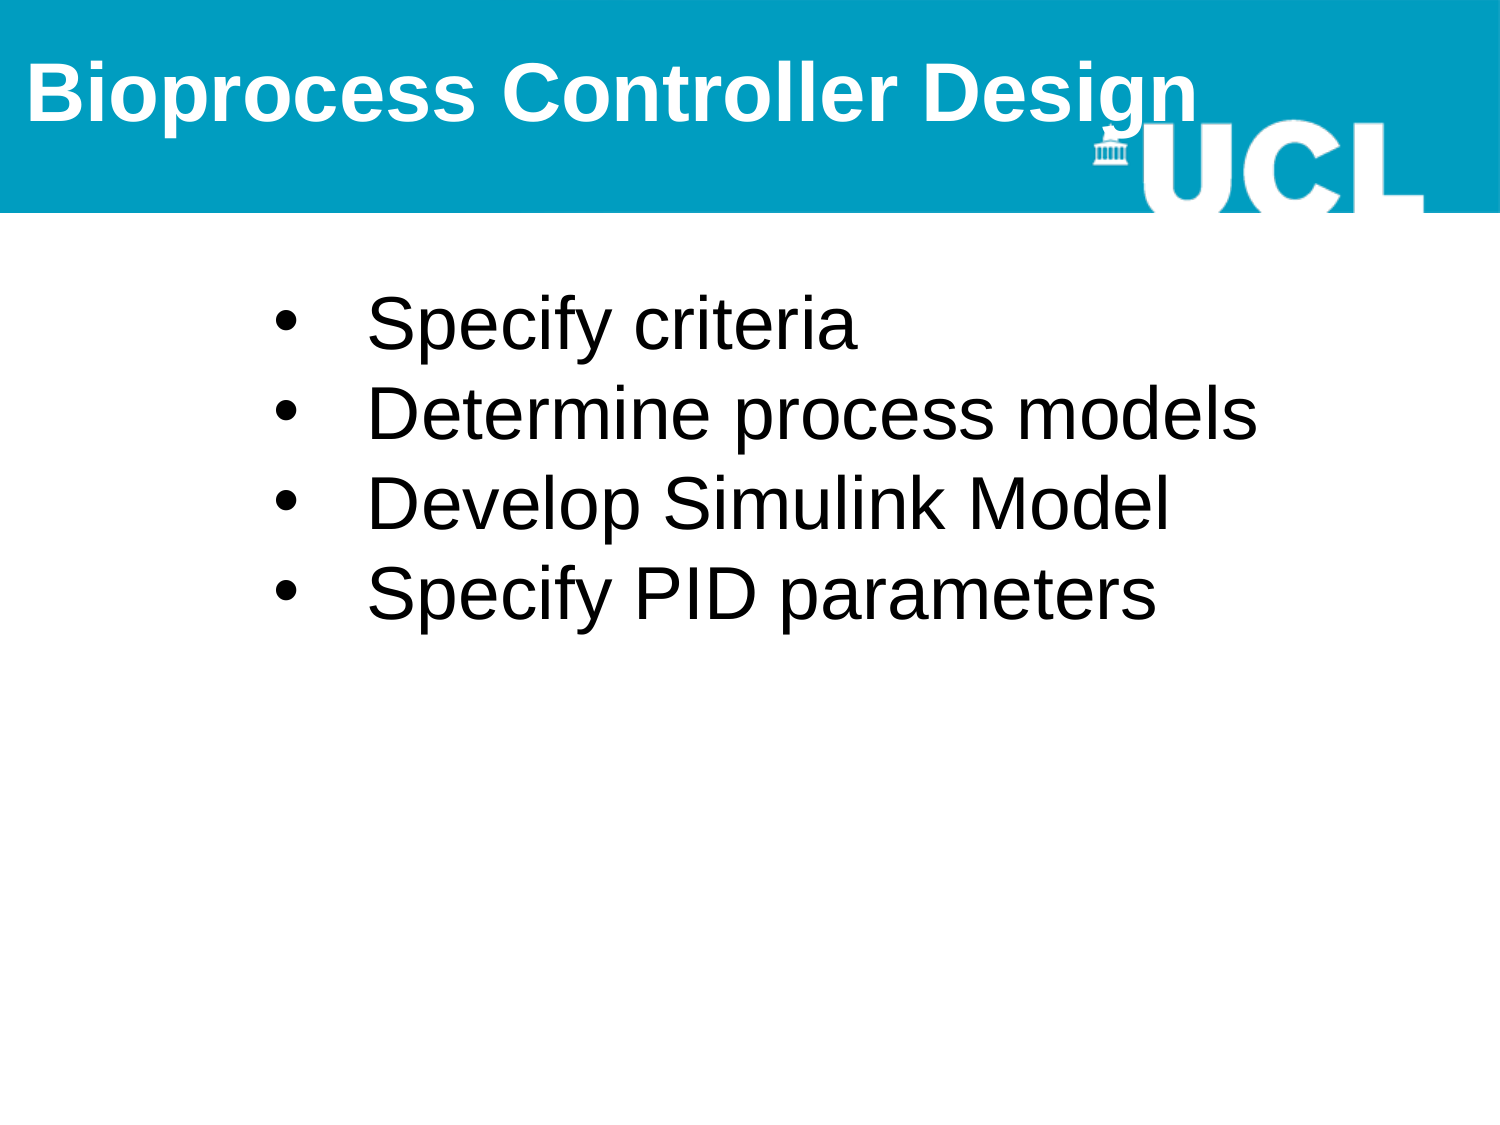

# Bioprocess Controller Design
Specify criteria
Determine process models
Develop Simulink Model
Specify PID parameters